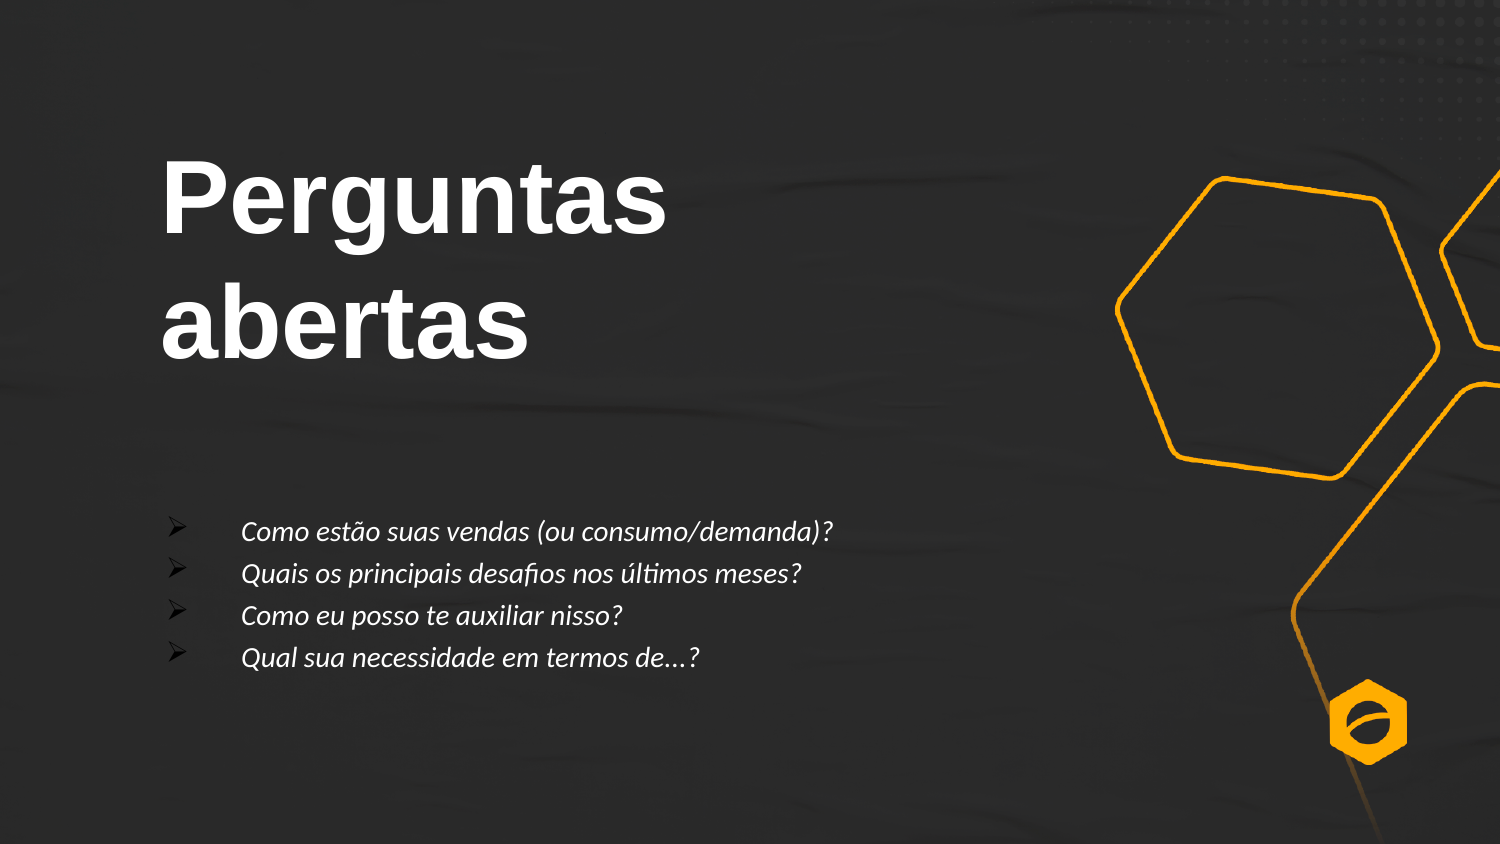

# Perguntas abertas
Como estão suas vendas (ou consumo/demanda)?
Quais os principais desafios nos últimos meses?
Como eu posso te auxiliar nisso?
Qual sua necessidade em termos de...?